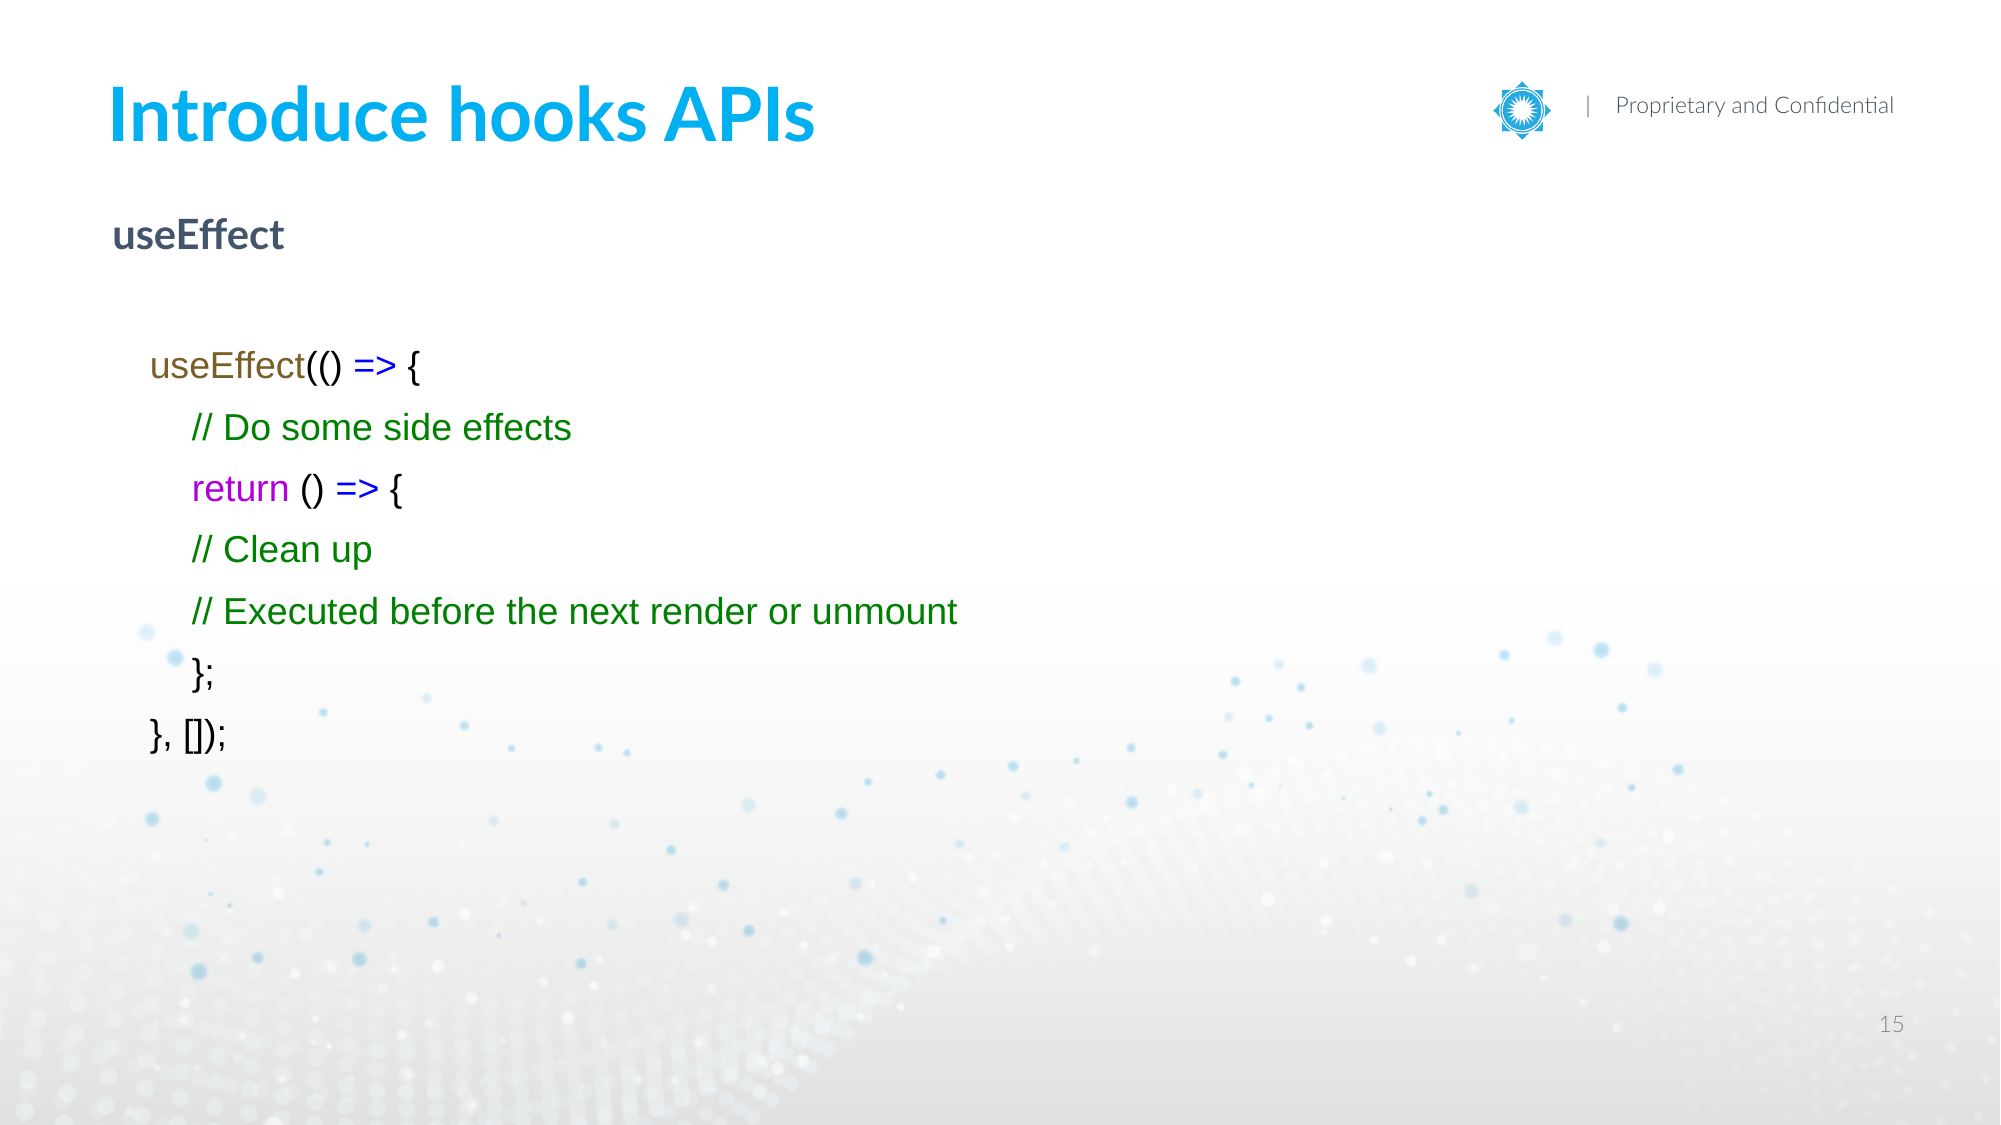

# Introduce hooks APIs
useEffect
useEffect(() => {
    // Do some side effects
    return () => {
    // Clean up
    // Executed before the next render or unmount
    };
}, []);